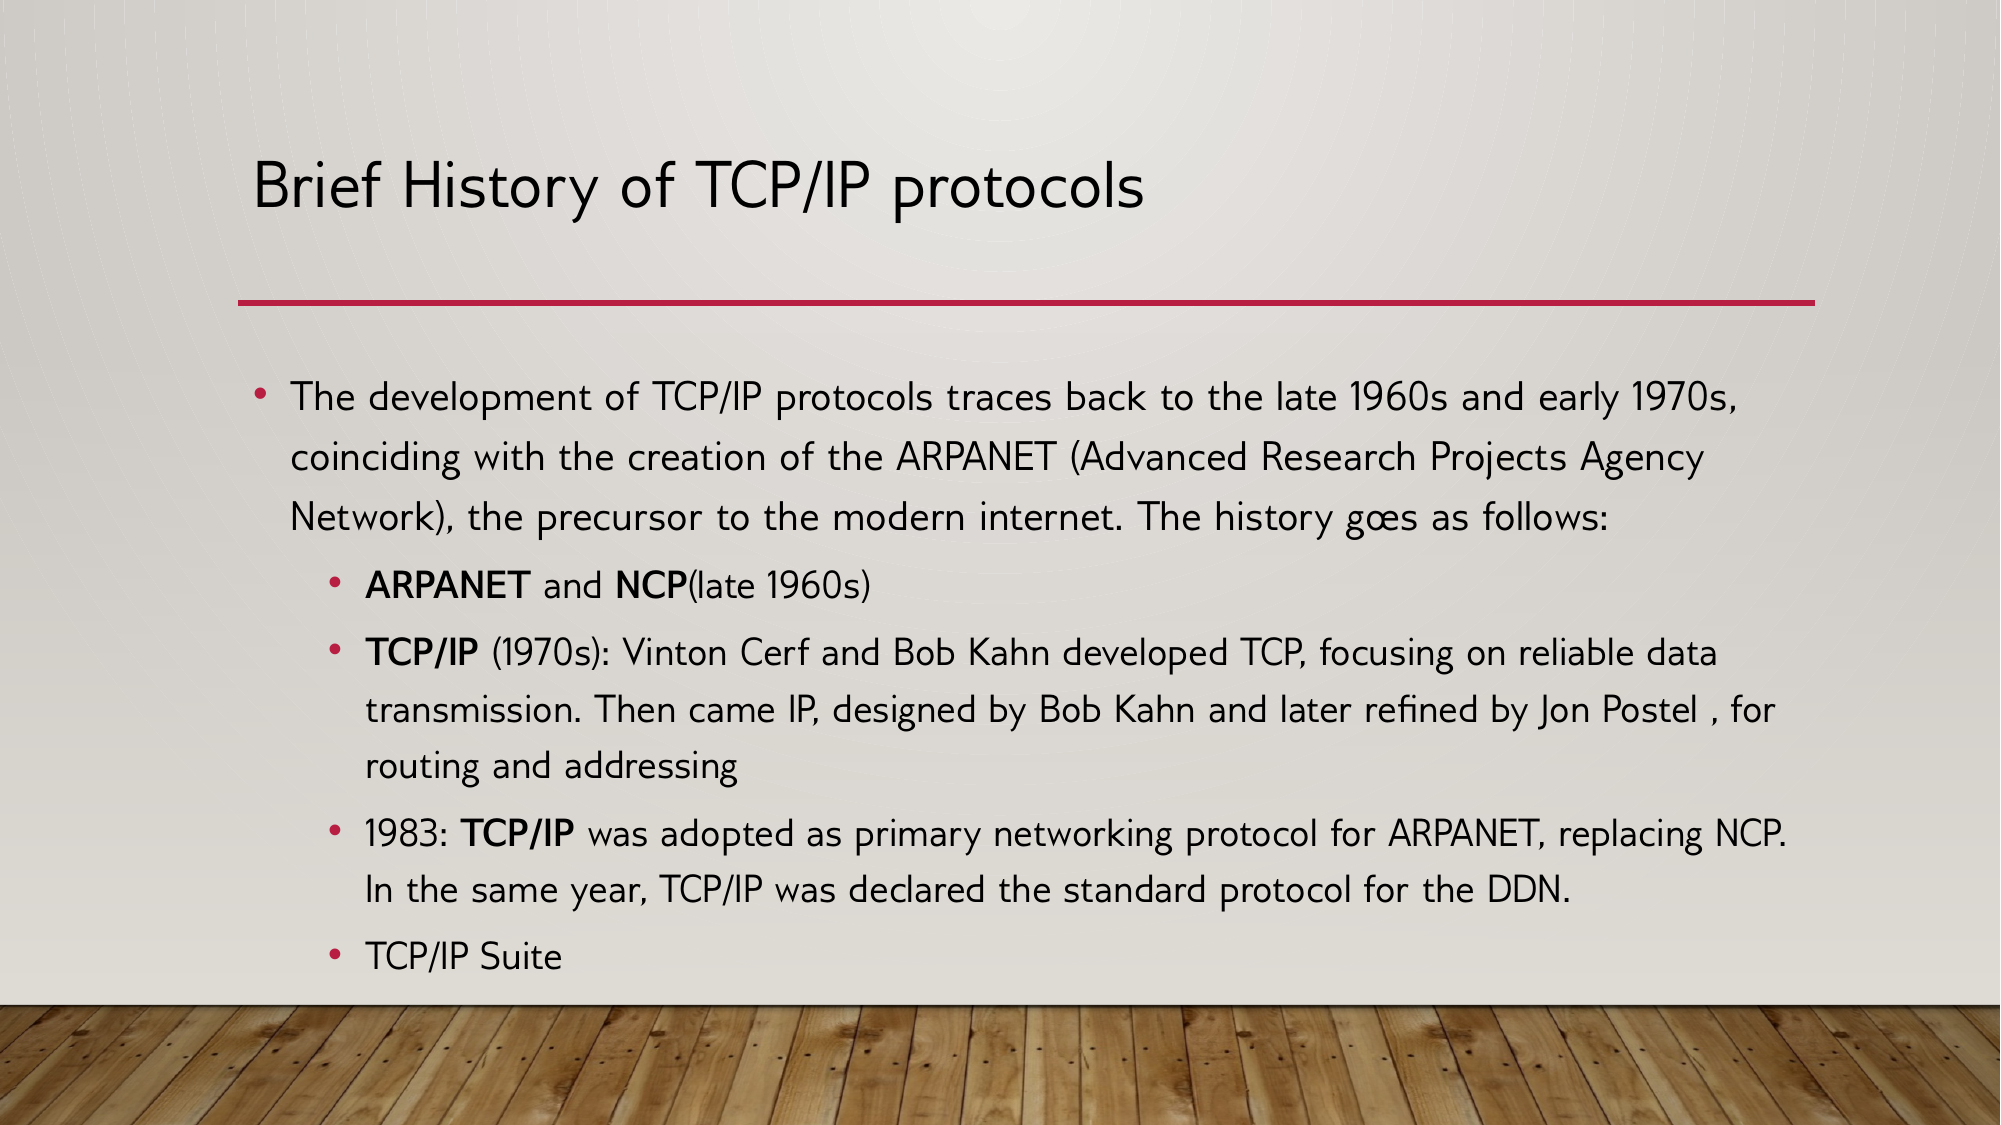

Brief History of TCP/IP protocols

The development of TCP/IP protocols traces back to the late 1960s and early 1970s, coinciding with the creation of the ARPANET (Advanced Research Projects Agency Network), the precursor to the modern internet. The history goes as follows:
ARPANET and NCP(late 1960s)
TCP/IP (1970s): Vinton Cerf and Bob Kahn developed TCP, focusing on reliable data transmission. Then came IP, designed by Bob Kahn and later refined by Jon Postel , for routing and addressing
1983: TCP/IP was adopted as primary networking protocol for ARPANET, replacing NCP. In the same year, TCP/IP was declared the standard protocol for the DDN.
TCP/IP Suite